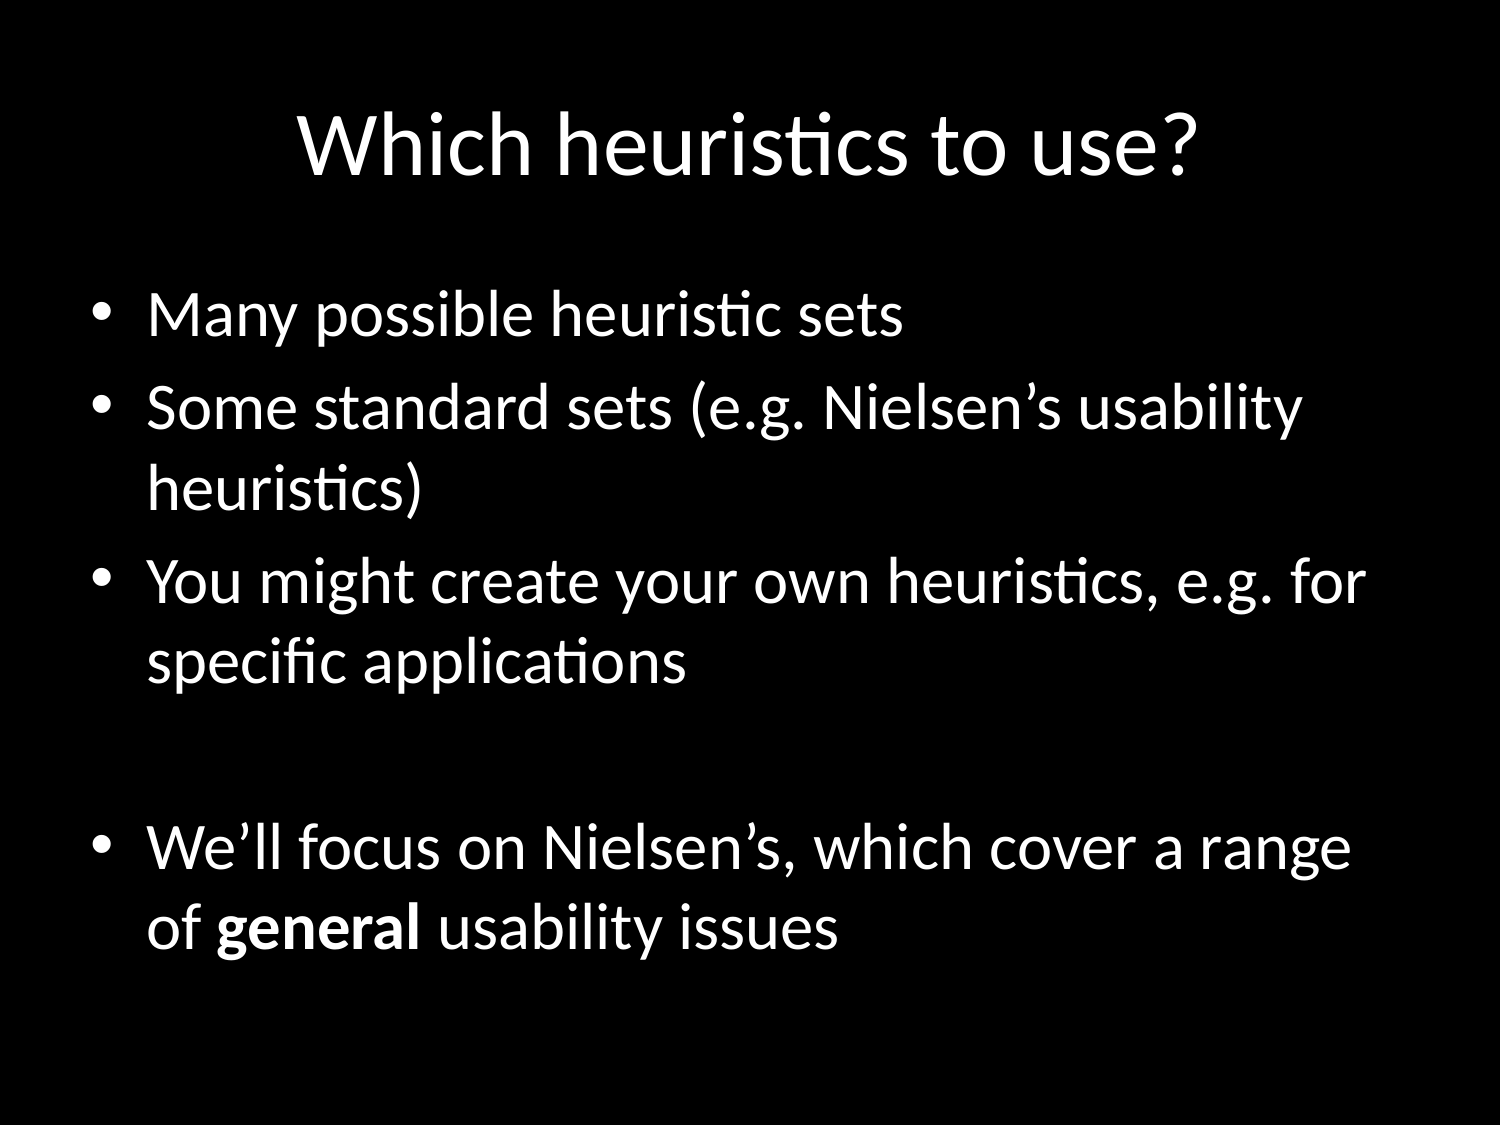

# Which heuristics to use?
Many possible heuristic sets
Some standard sets (e.g. Nielsen’s usability heuristics)
You might create your own heuristics, e.g. for specific applications

We’ll focus on Nielsen’s, which cover a range of general usability issues